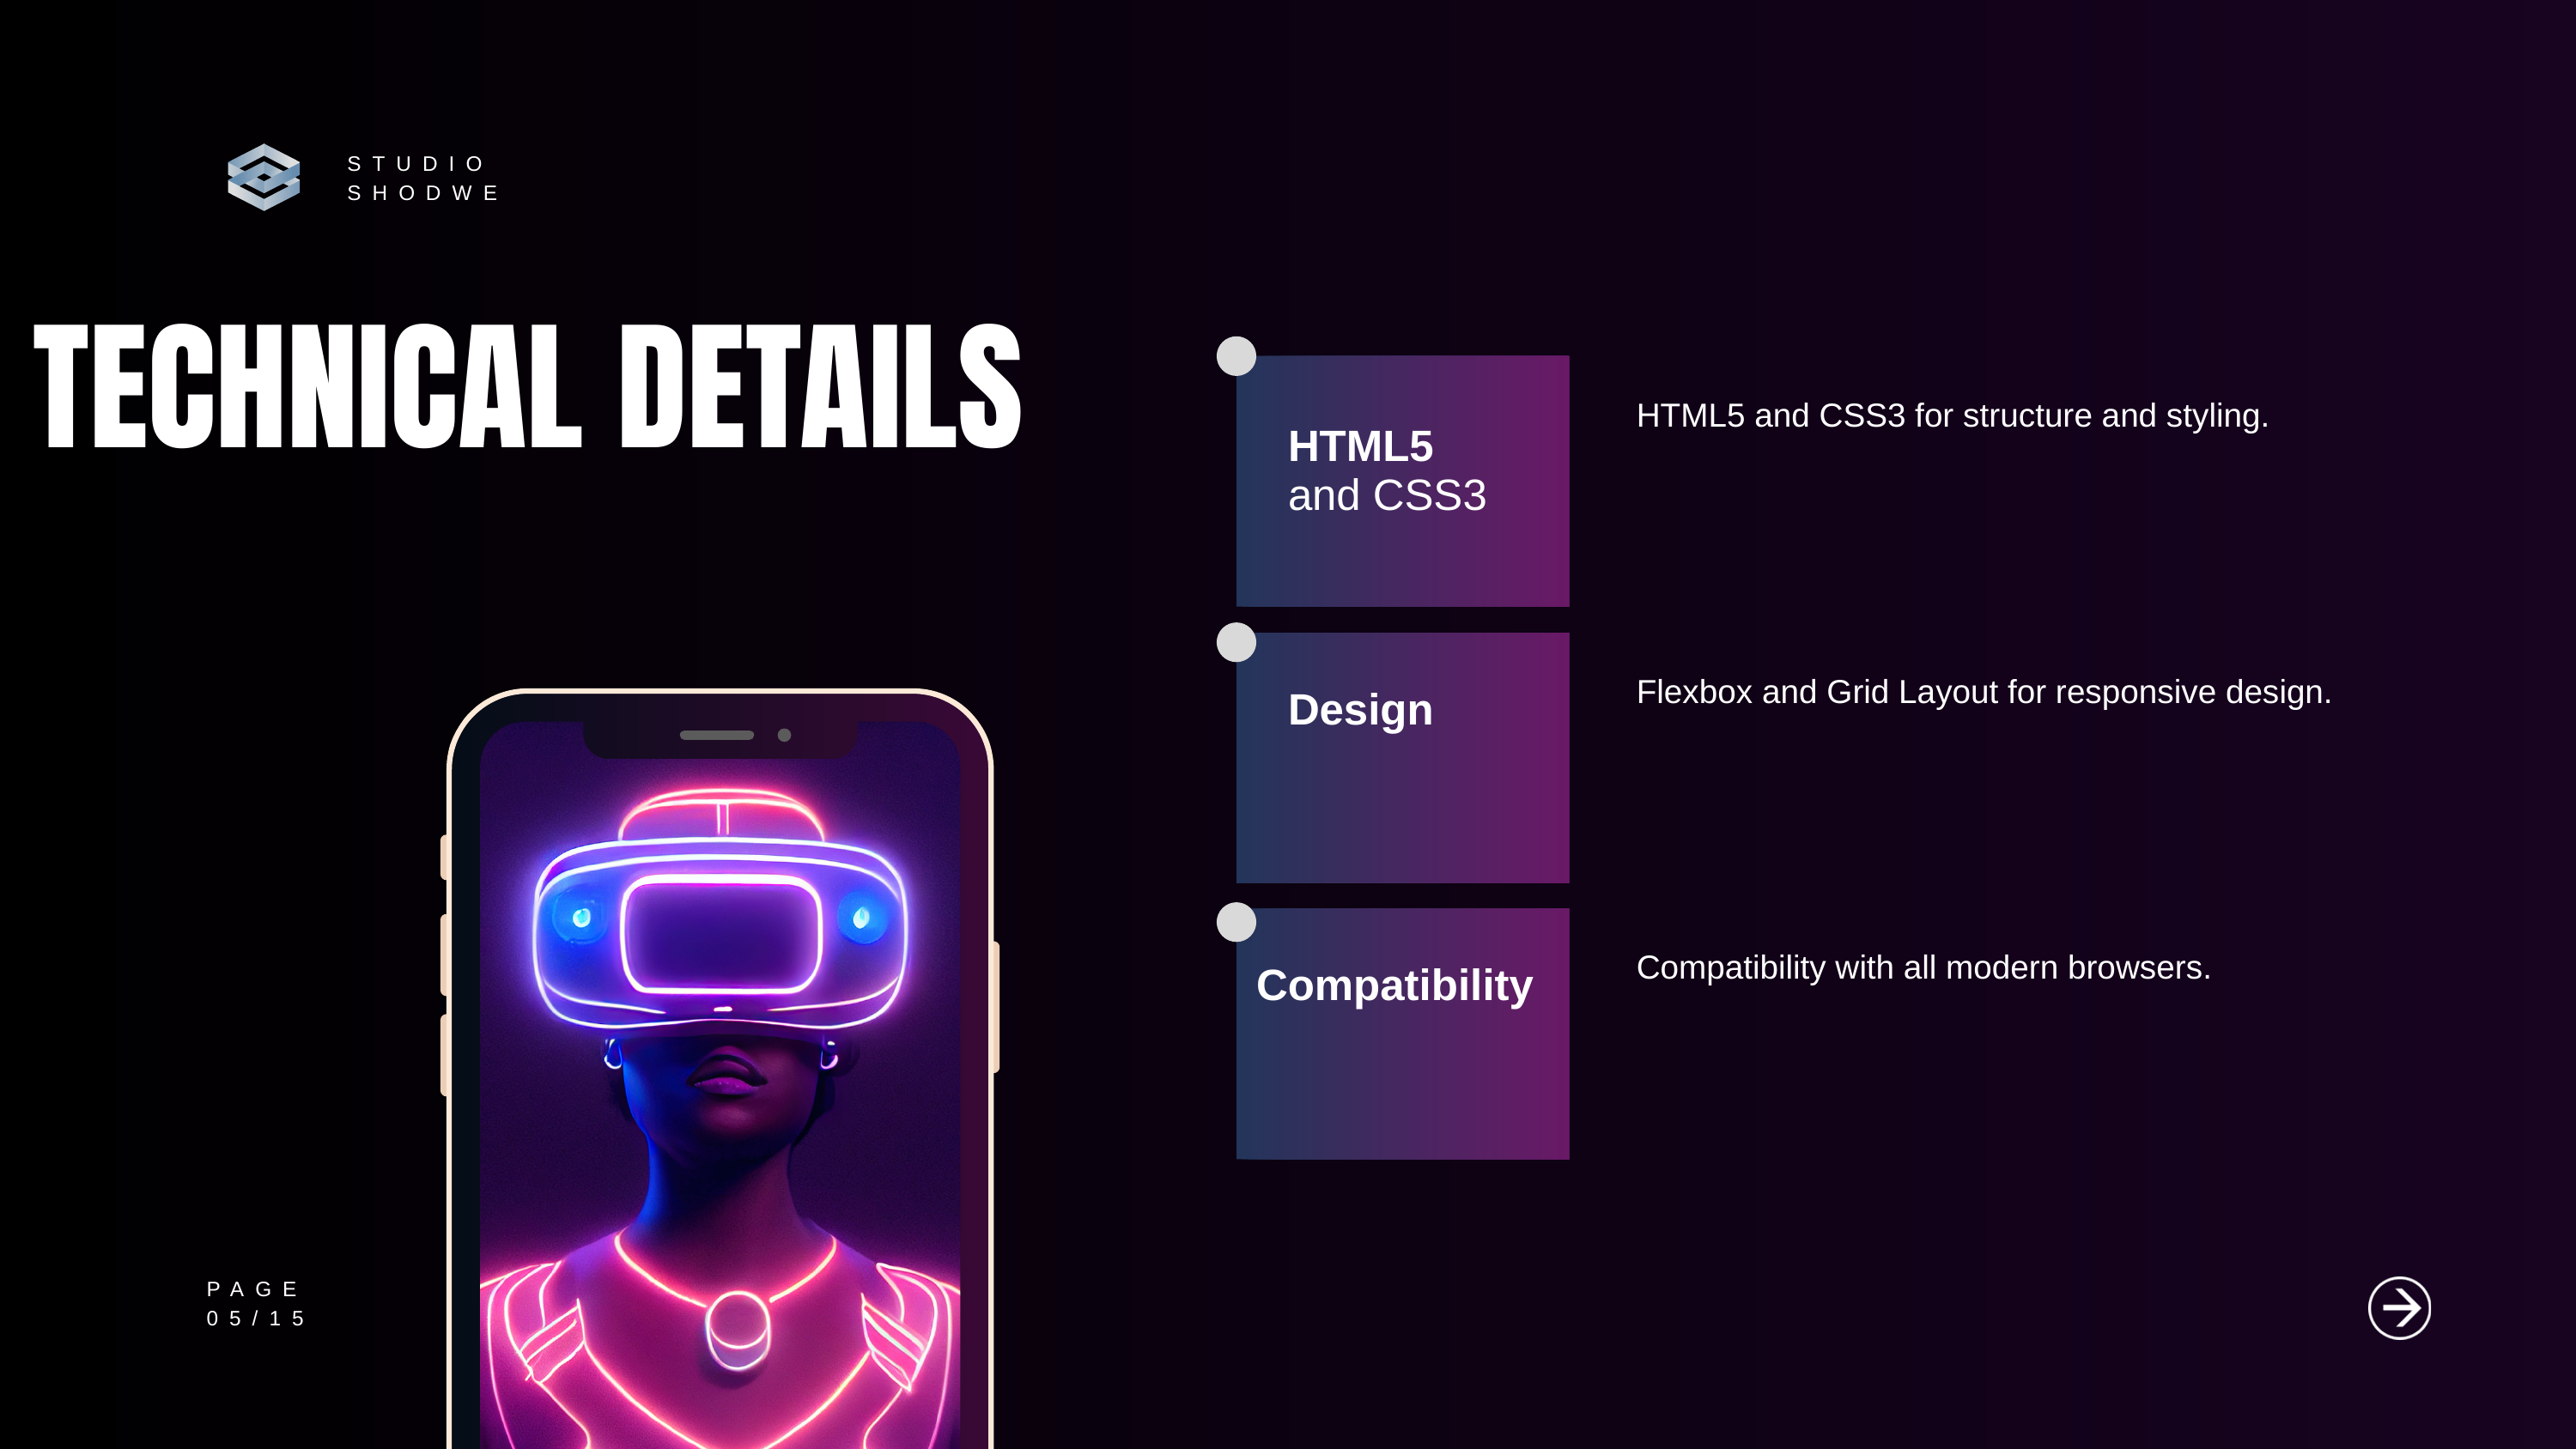

STUDIO SHODWE
 TECHNICAL DETAILS

HTML5 and CSS3 for structure and styling.

HTML5
and CSS3

Flexbox and Grid Layout for responsive design.

Design

Compatibility with all modern browsers.

Compatibility

PAGE
05/15